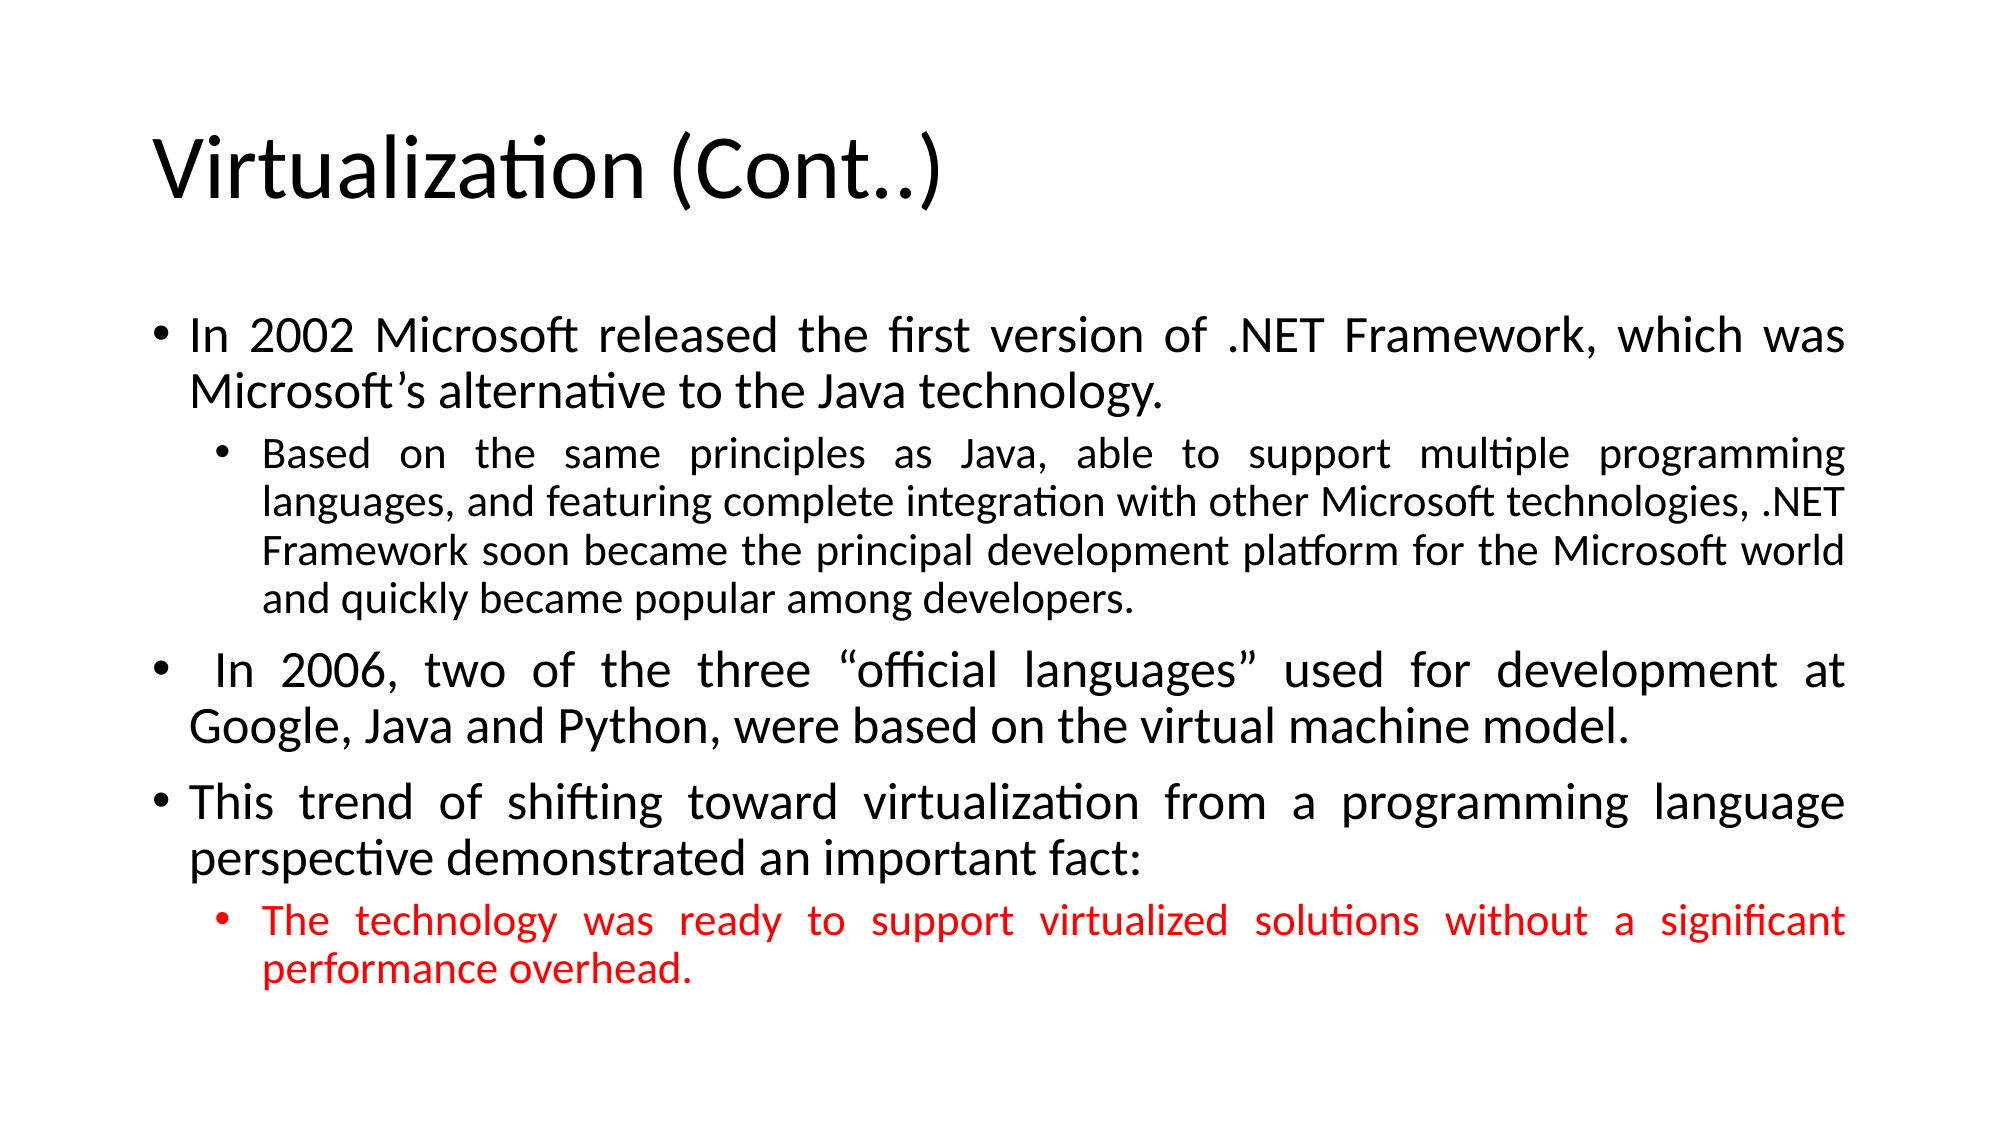

# Virtualization (Cont..)
In 2002 Microsoft released the first version of .NET Framework, which was Microsoft’s alternative to the Java technology.
Based on the same principles as Java, able to support multiple programming languages, and featuring complete integration with other Microsoft technologies, .NET Framework soon became the principal development platform for the Microsoft world and quickly became popular among developers.
 In 2006, two of the three “official languages” used for development at Google, Java and Python, were based on the virtual machine model.
This trend of shifting toward virtualization from a programming language perspective demonstrated an important fact:
The technology was ready to support virtualized solutions without a significant performance overhead.